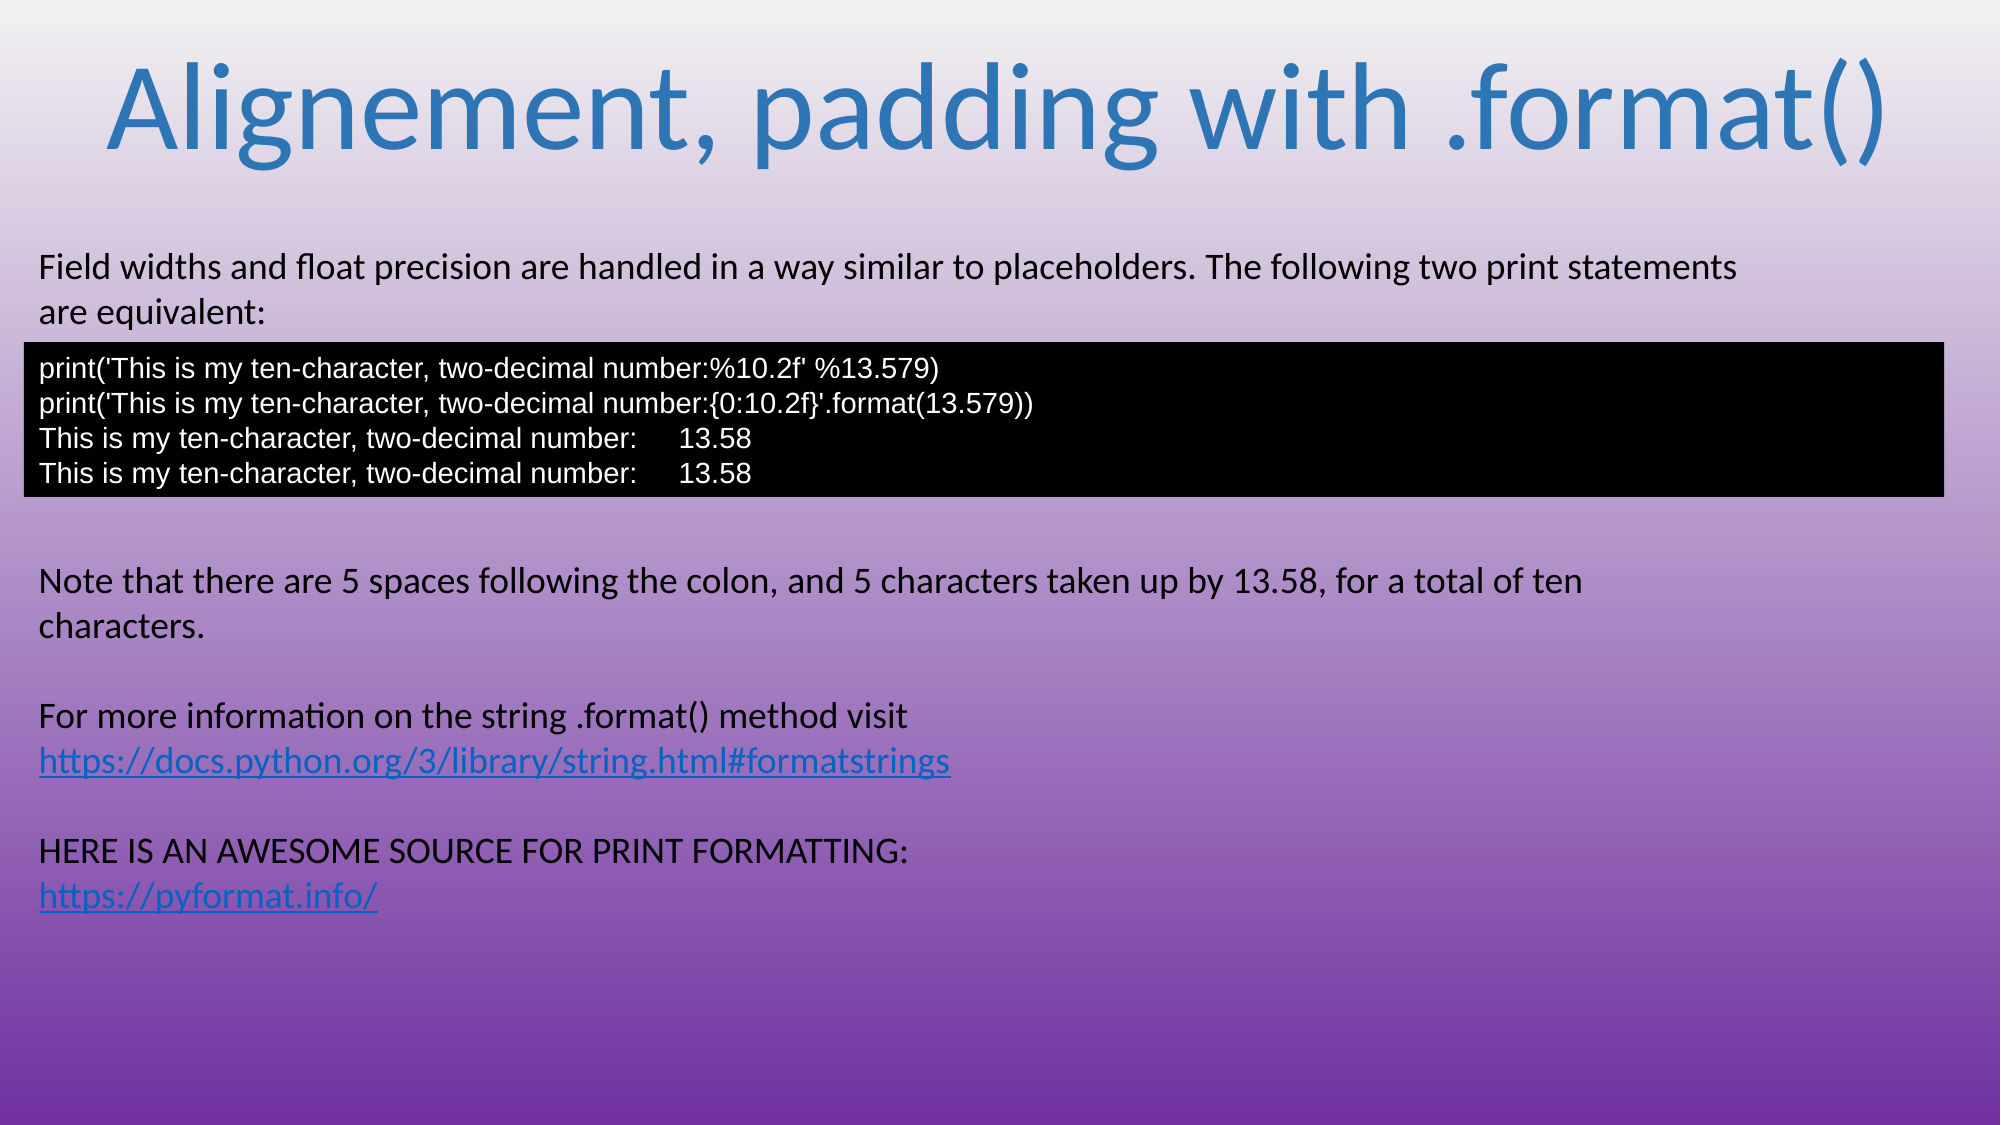

# Alignement, padding with .format()

Field widths and float precision are handled in a way similar to placeholders. The following two print statements are equivalent:
print('This is my ten-character, two-decimal number:%10.2f' %13.579)
print('This is my ten-character, two-decimal number:{0:10.2f}'.format(13.579))
This is my ten-character, two-decimal number:     13.58
This is my ten-character, two-decimal number:     13.58
Note that there are 5 spaces following the colon, and 5 characters taken up by 13.58, for a total of ten characters.

For more information on the string .format() method visit https://docs.python.org/3/library/string.html#formatstrings

HERE IS AN AWESOME SOURCE FOR PRINT FORMATTING:
https://pyformat.info/

129